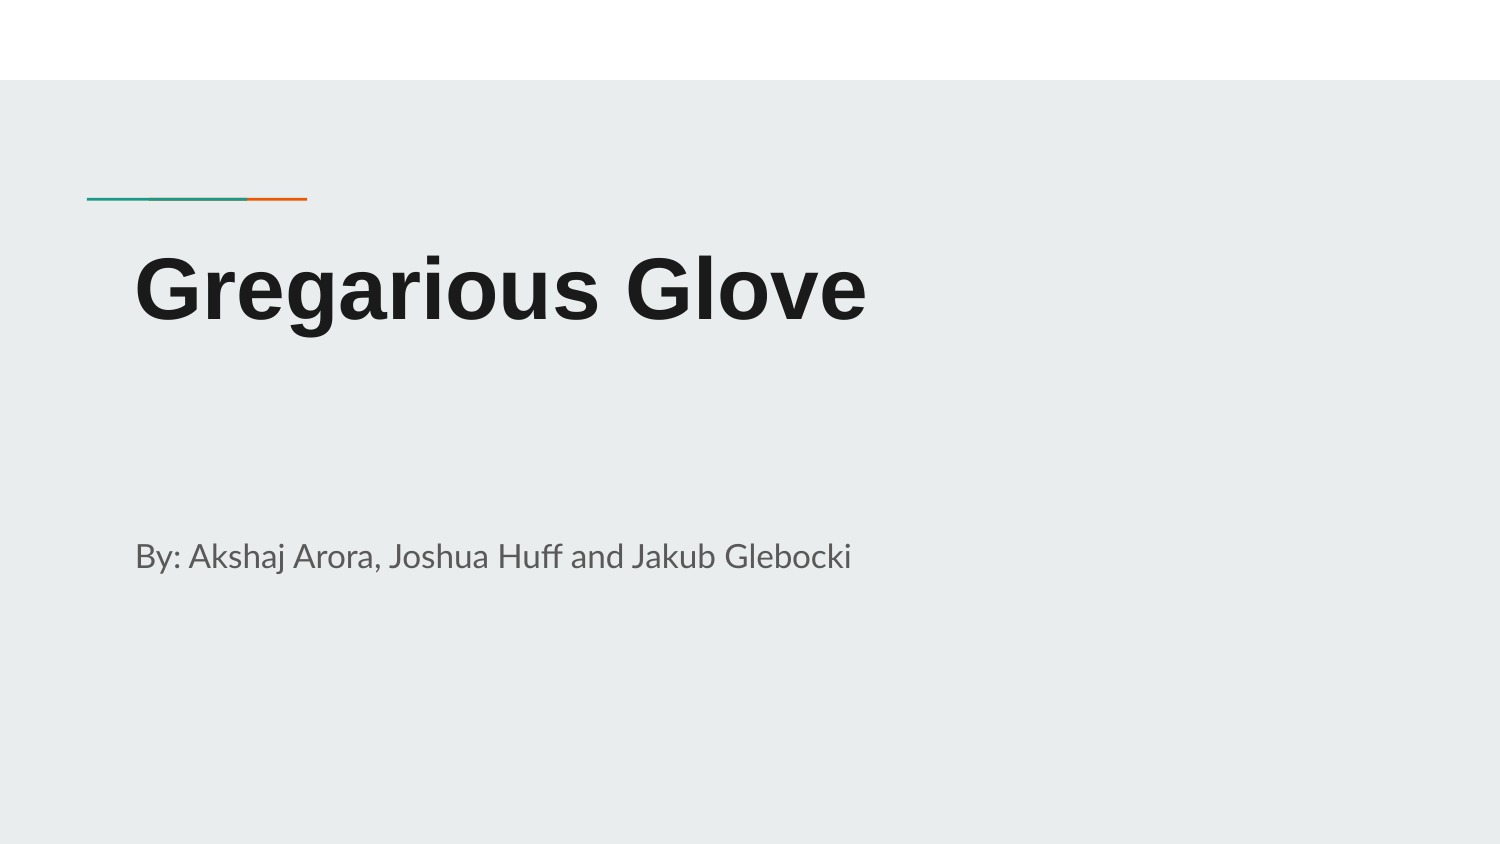

# Gregarious Glove
By: Akshaj Arora, Joshua Huff and Jakub Glebocki